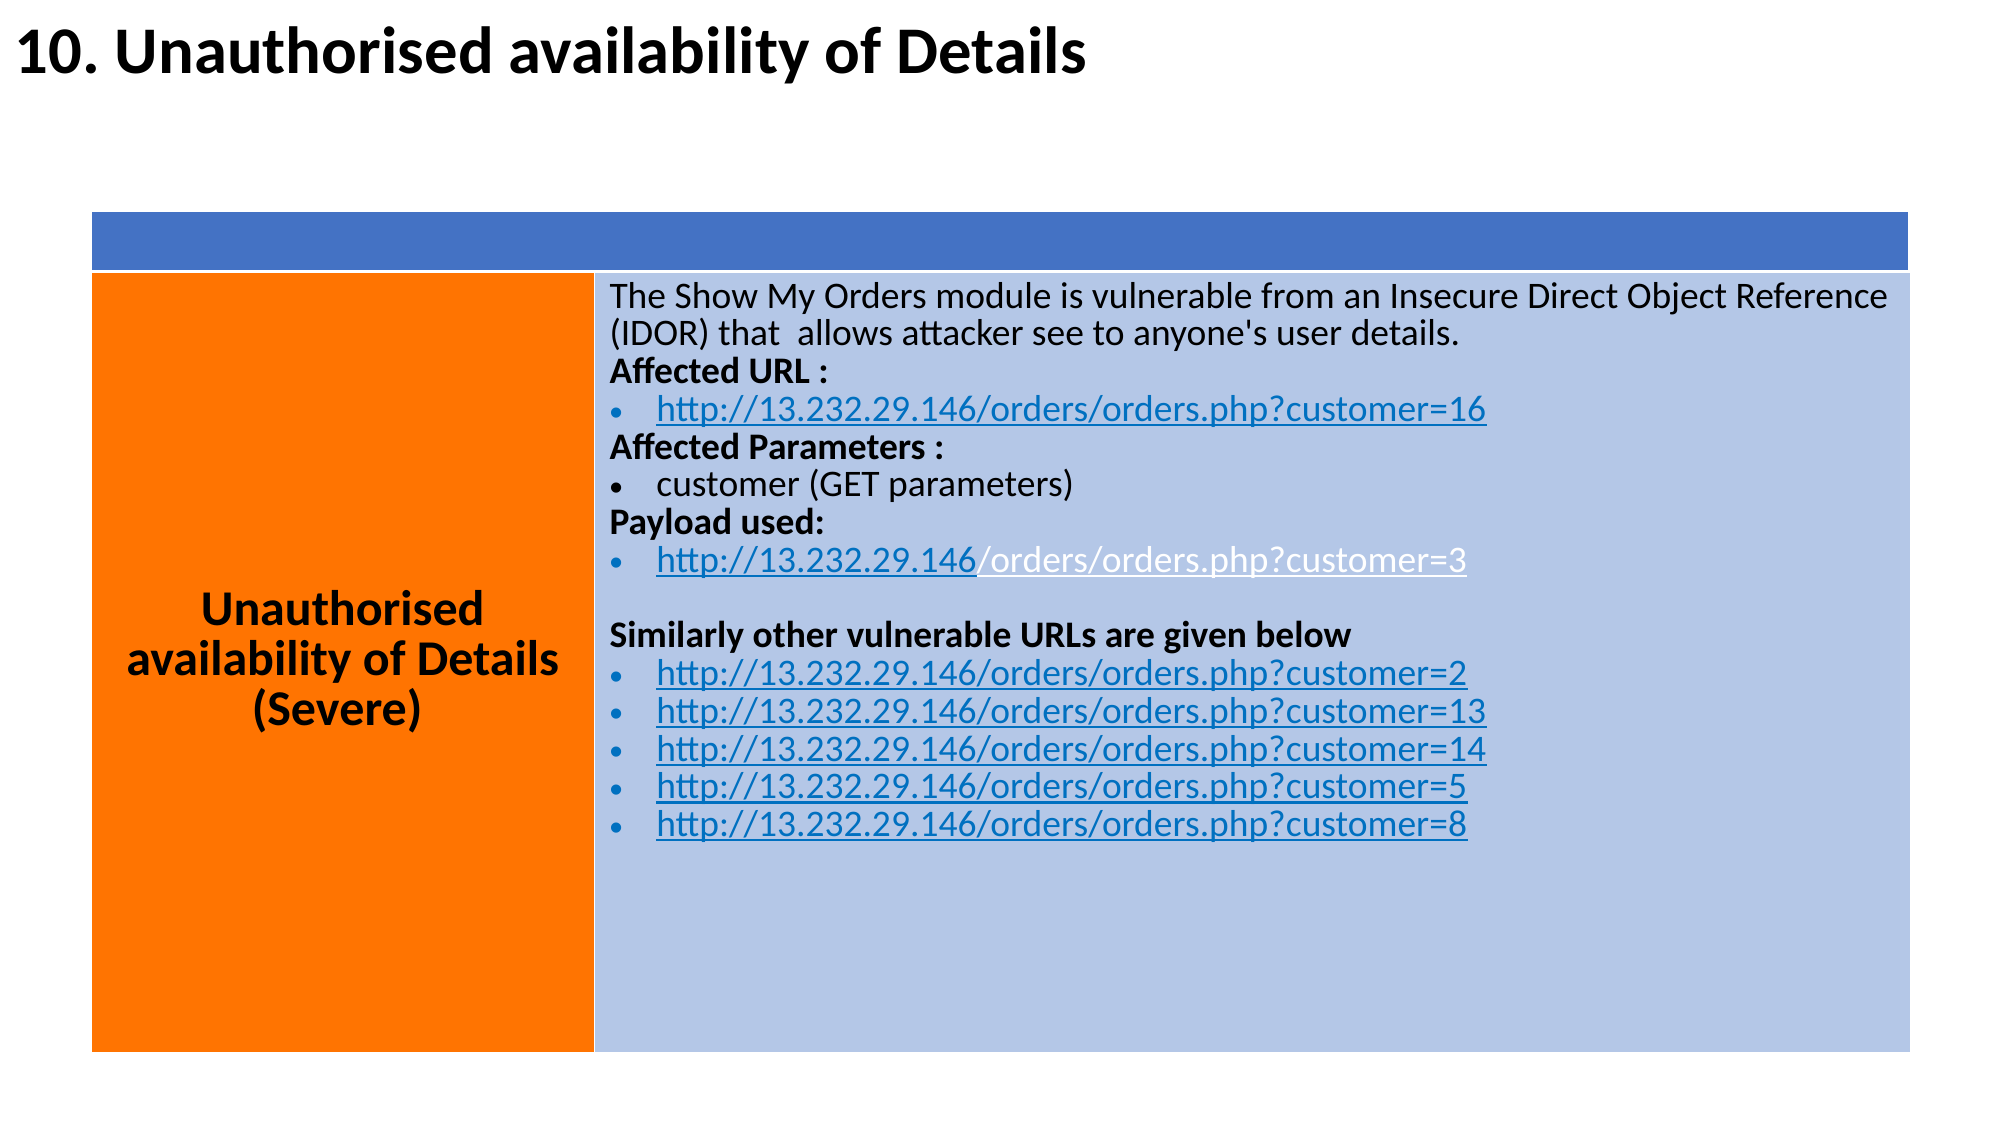

10. Unauthorised availability of Details

|  |
| --- |
| Unauthorised availability of Details (Severe) | The Show My Orders module is vulnerable from an Insecure Direct Object Reference (IDOR) that allows attacker see to anyone's user details. Affected URL : http://13.232.29.146/orders/orders.php?customer=16 Affected Parameters : customer (GET parameters) Payload used: http://13.232.29.146/orders/orders.php?customer=3 Similarly other vulnerable URLs are given below http://13.232.29.146/orders/orders.php?customer=2 http://13.232.29.146/orders/orders.php?customer=13 http://13.232.29.146/orders/orders.php?customer=14 http://13.232.29.146/orders/orders.php?customer=5 http://13.232.29.146/orders/orders.php?customer=8 |
| --- | --- |